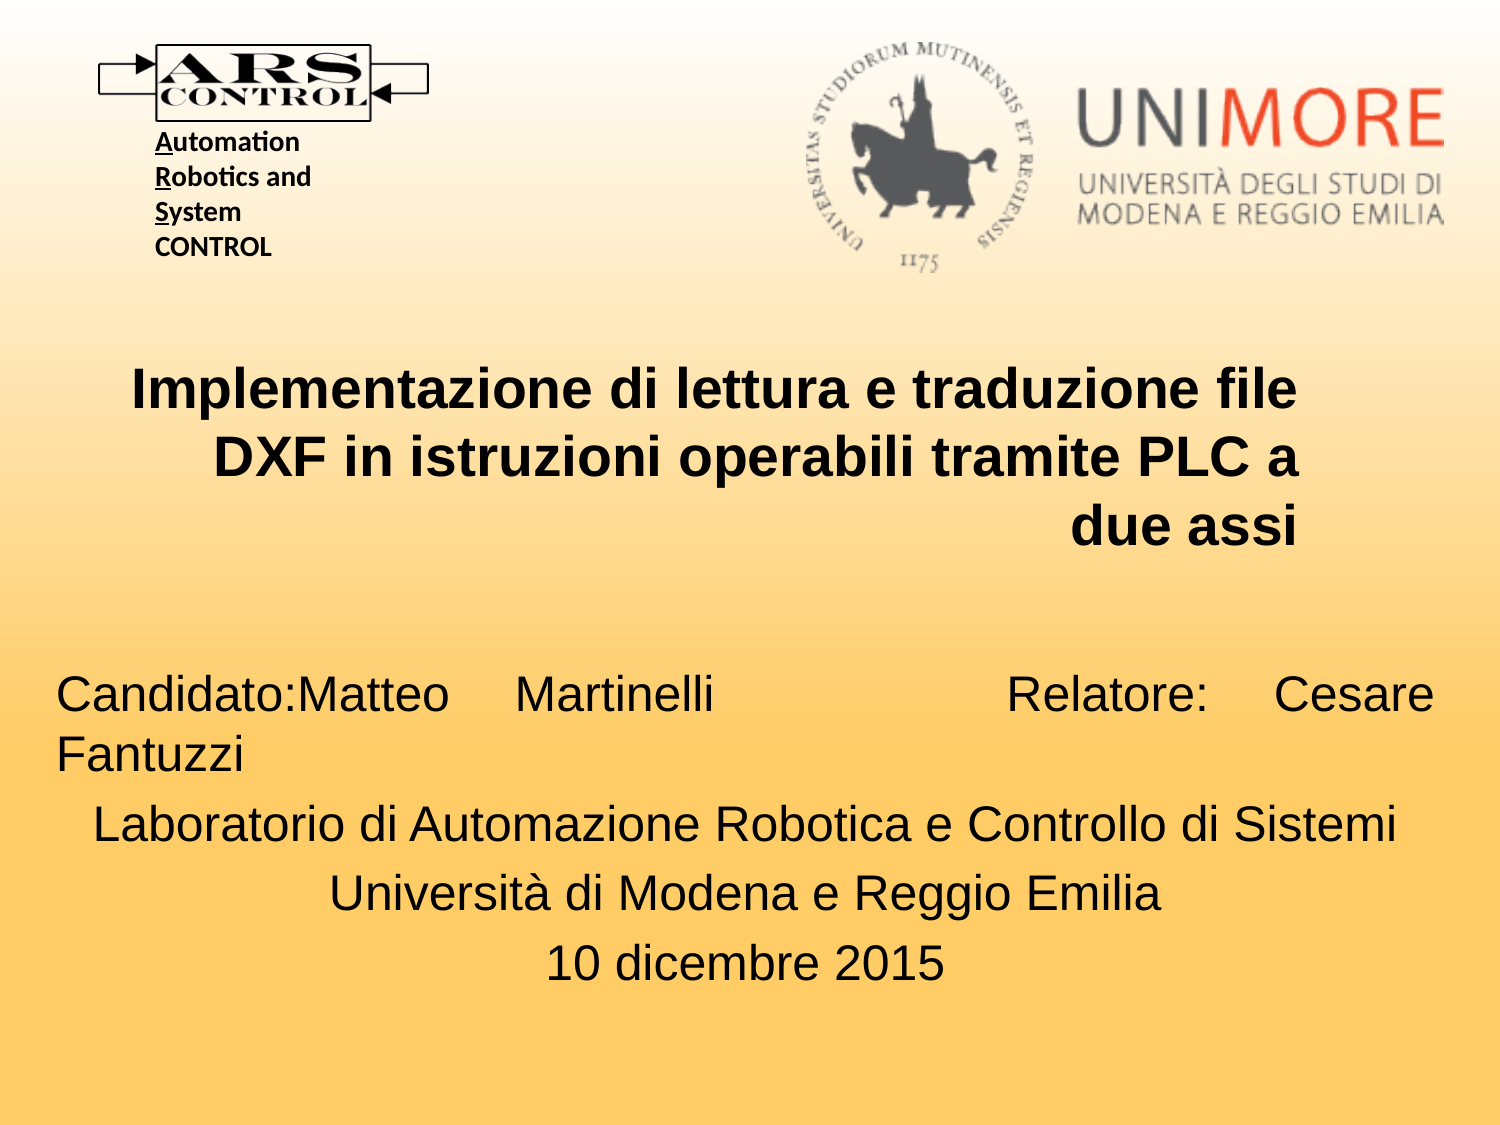

# Implementazione di lettura e traduzione file DXF in istruzioni operabili tramite PLC a due assi
Candidato:Matteo Martinelli		Relatore: Cesare Fantuzzi
Laboratorio di Automazione Robotica e Controllo di Sistemi
Università di Modena e Reggio Emilia
10 dicembre 2015